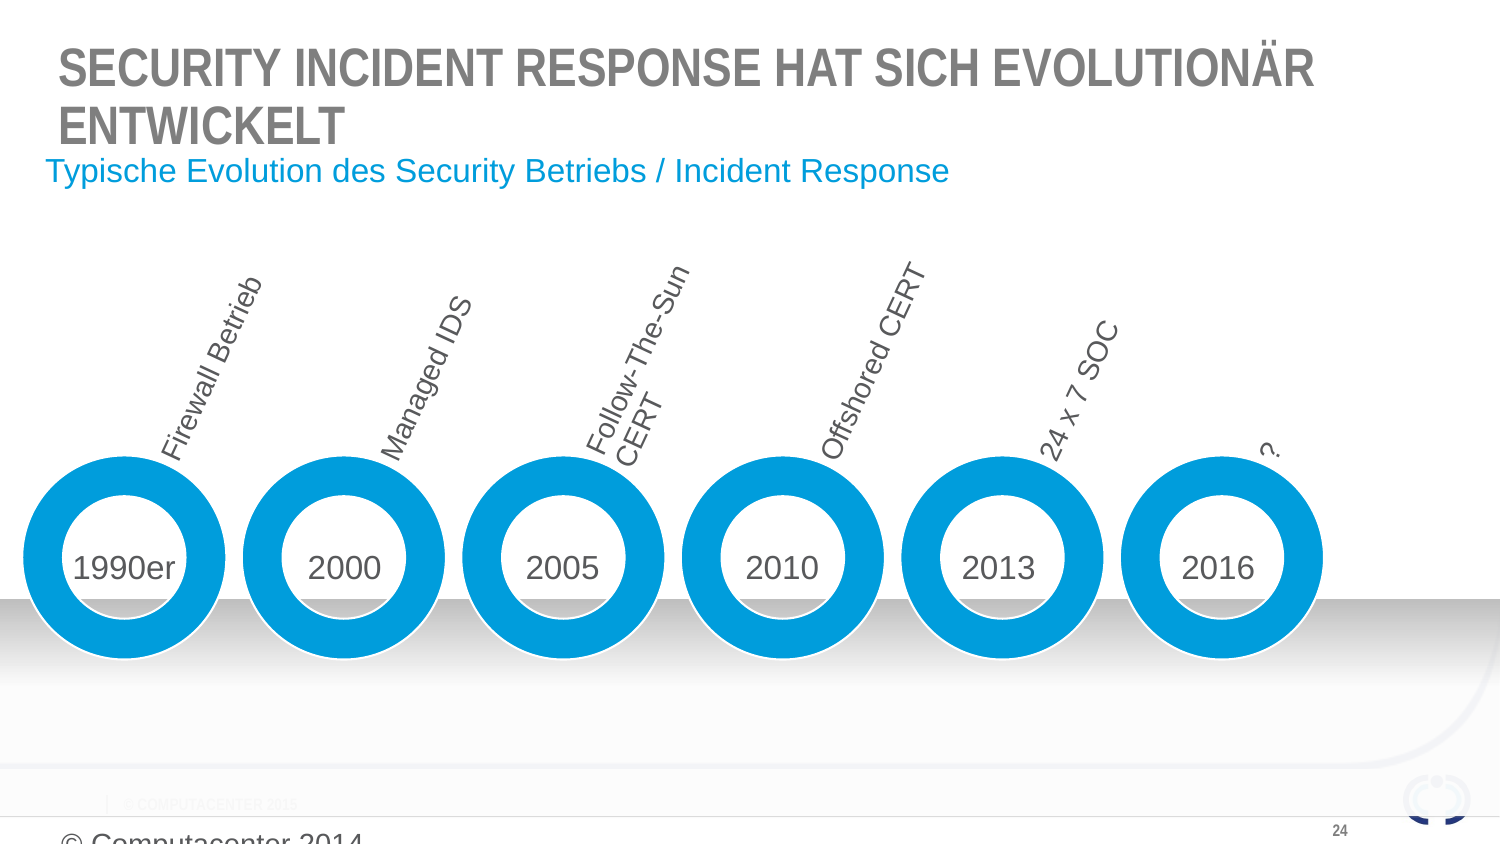

# Security Incident Response hat sich evolutionär entwickelt
Typische Evolution des Security Betriebs / Incident Response
Firewall Betrieb
Managed IDS
Follow-The-Sun CERT
Offshored CERT
24 x 7 SOC
?

1990er
2000
2005
2010
2013
2016
© Computacenter 2014
24